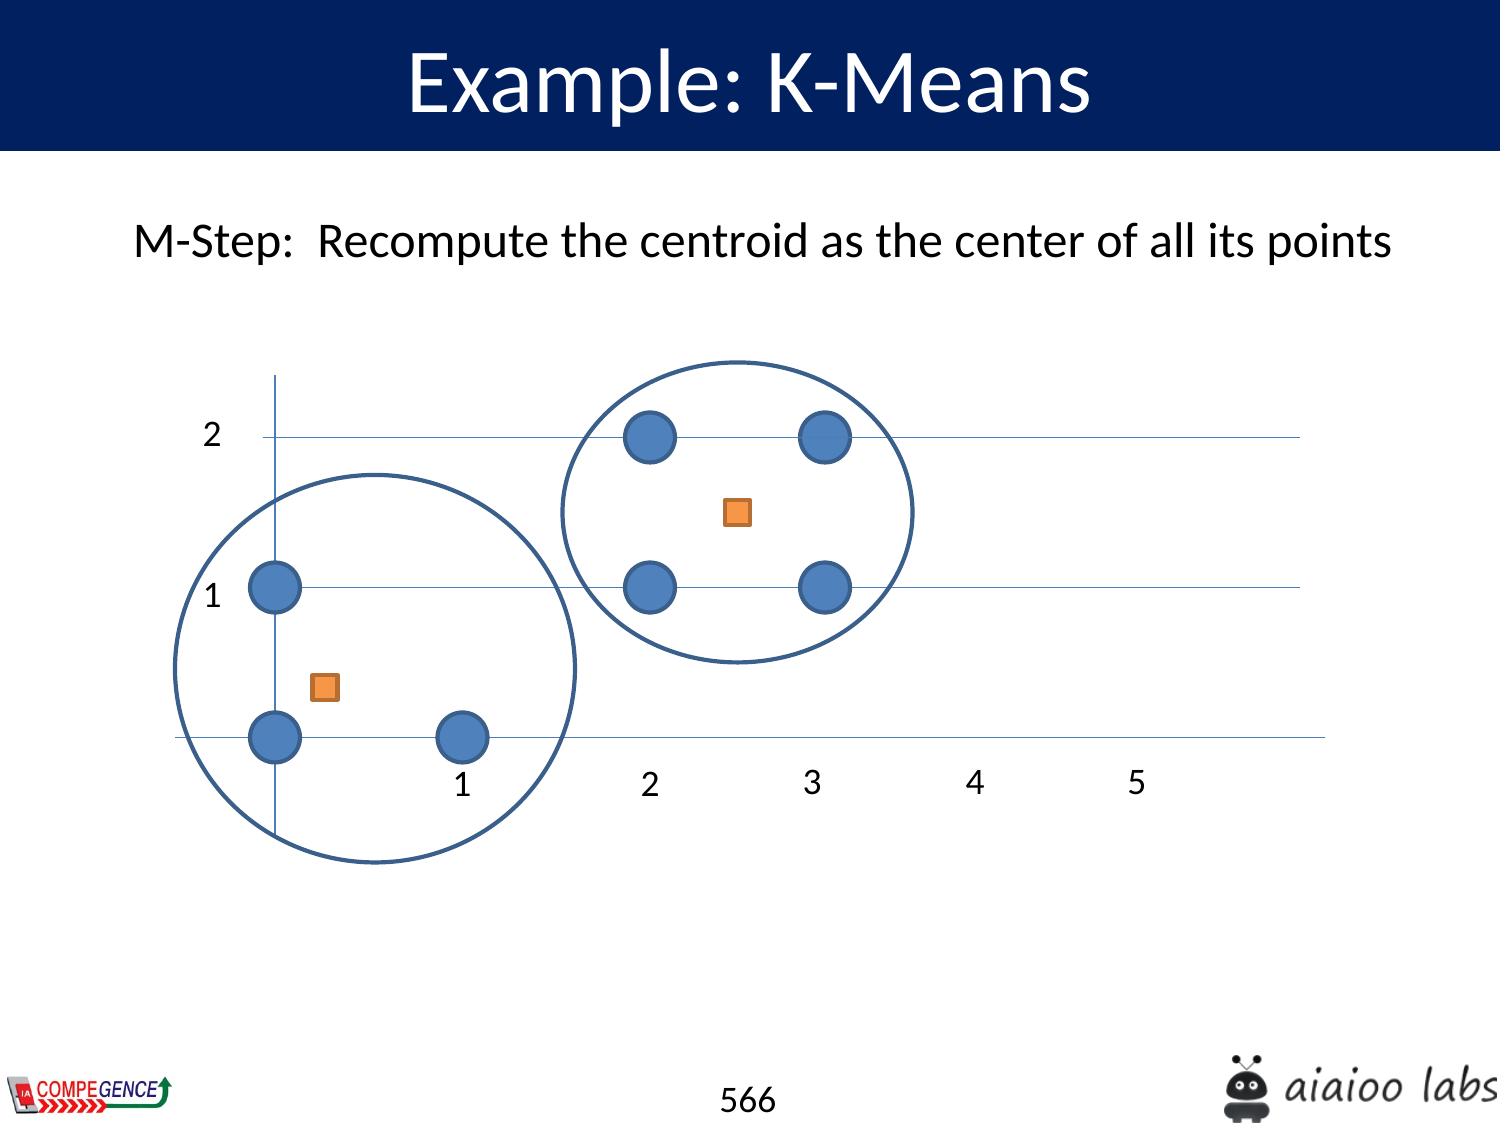

Example: K-Means
M-Step:  Recompute the centroid as the center of all its points

2

1

3
4
5
1
2